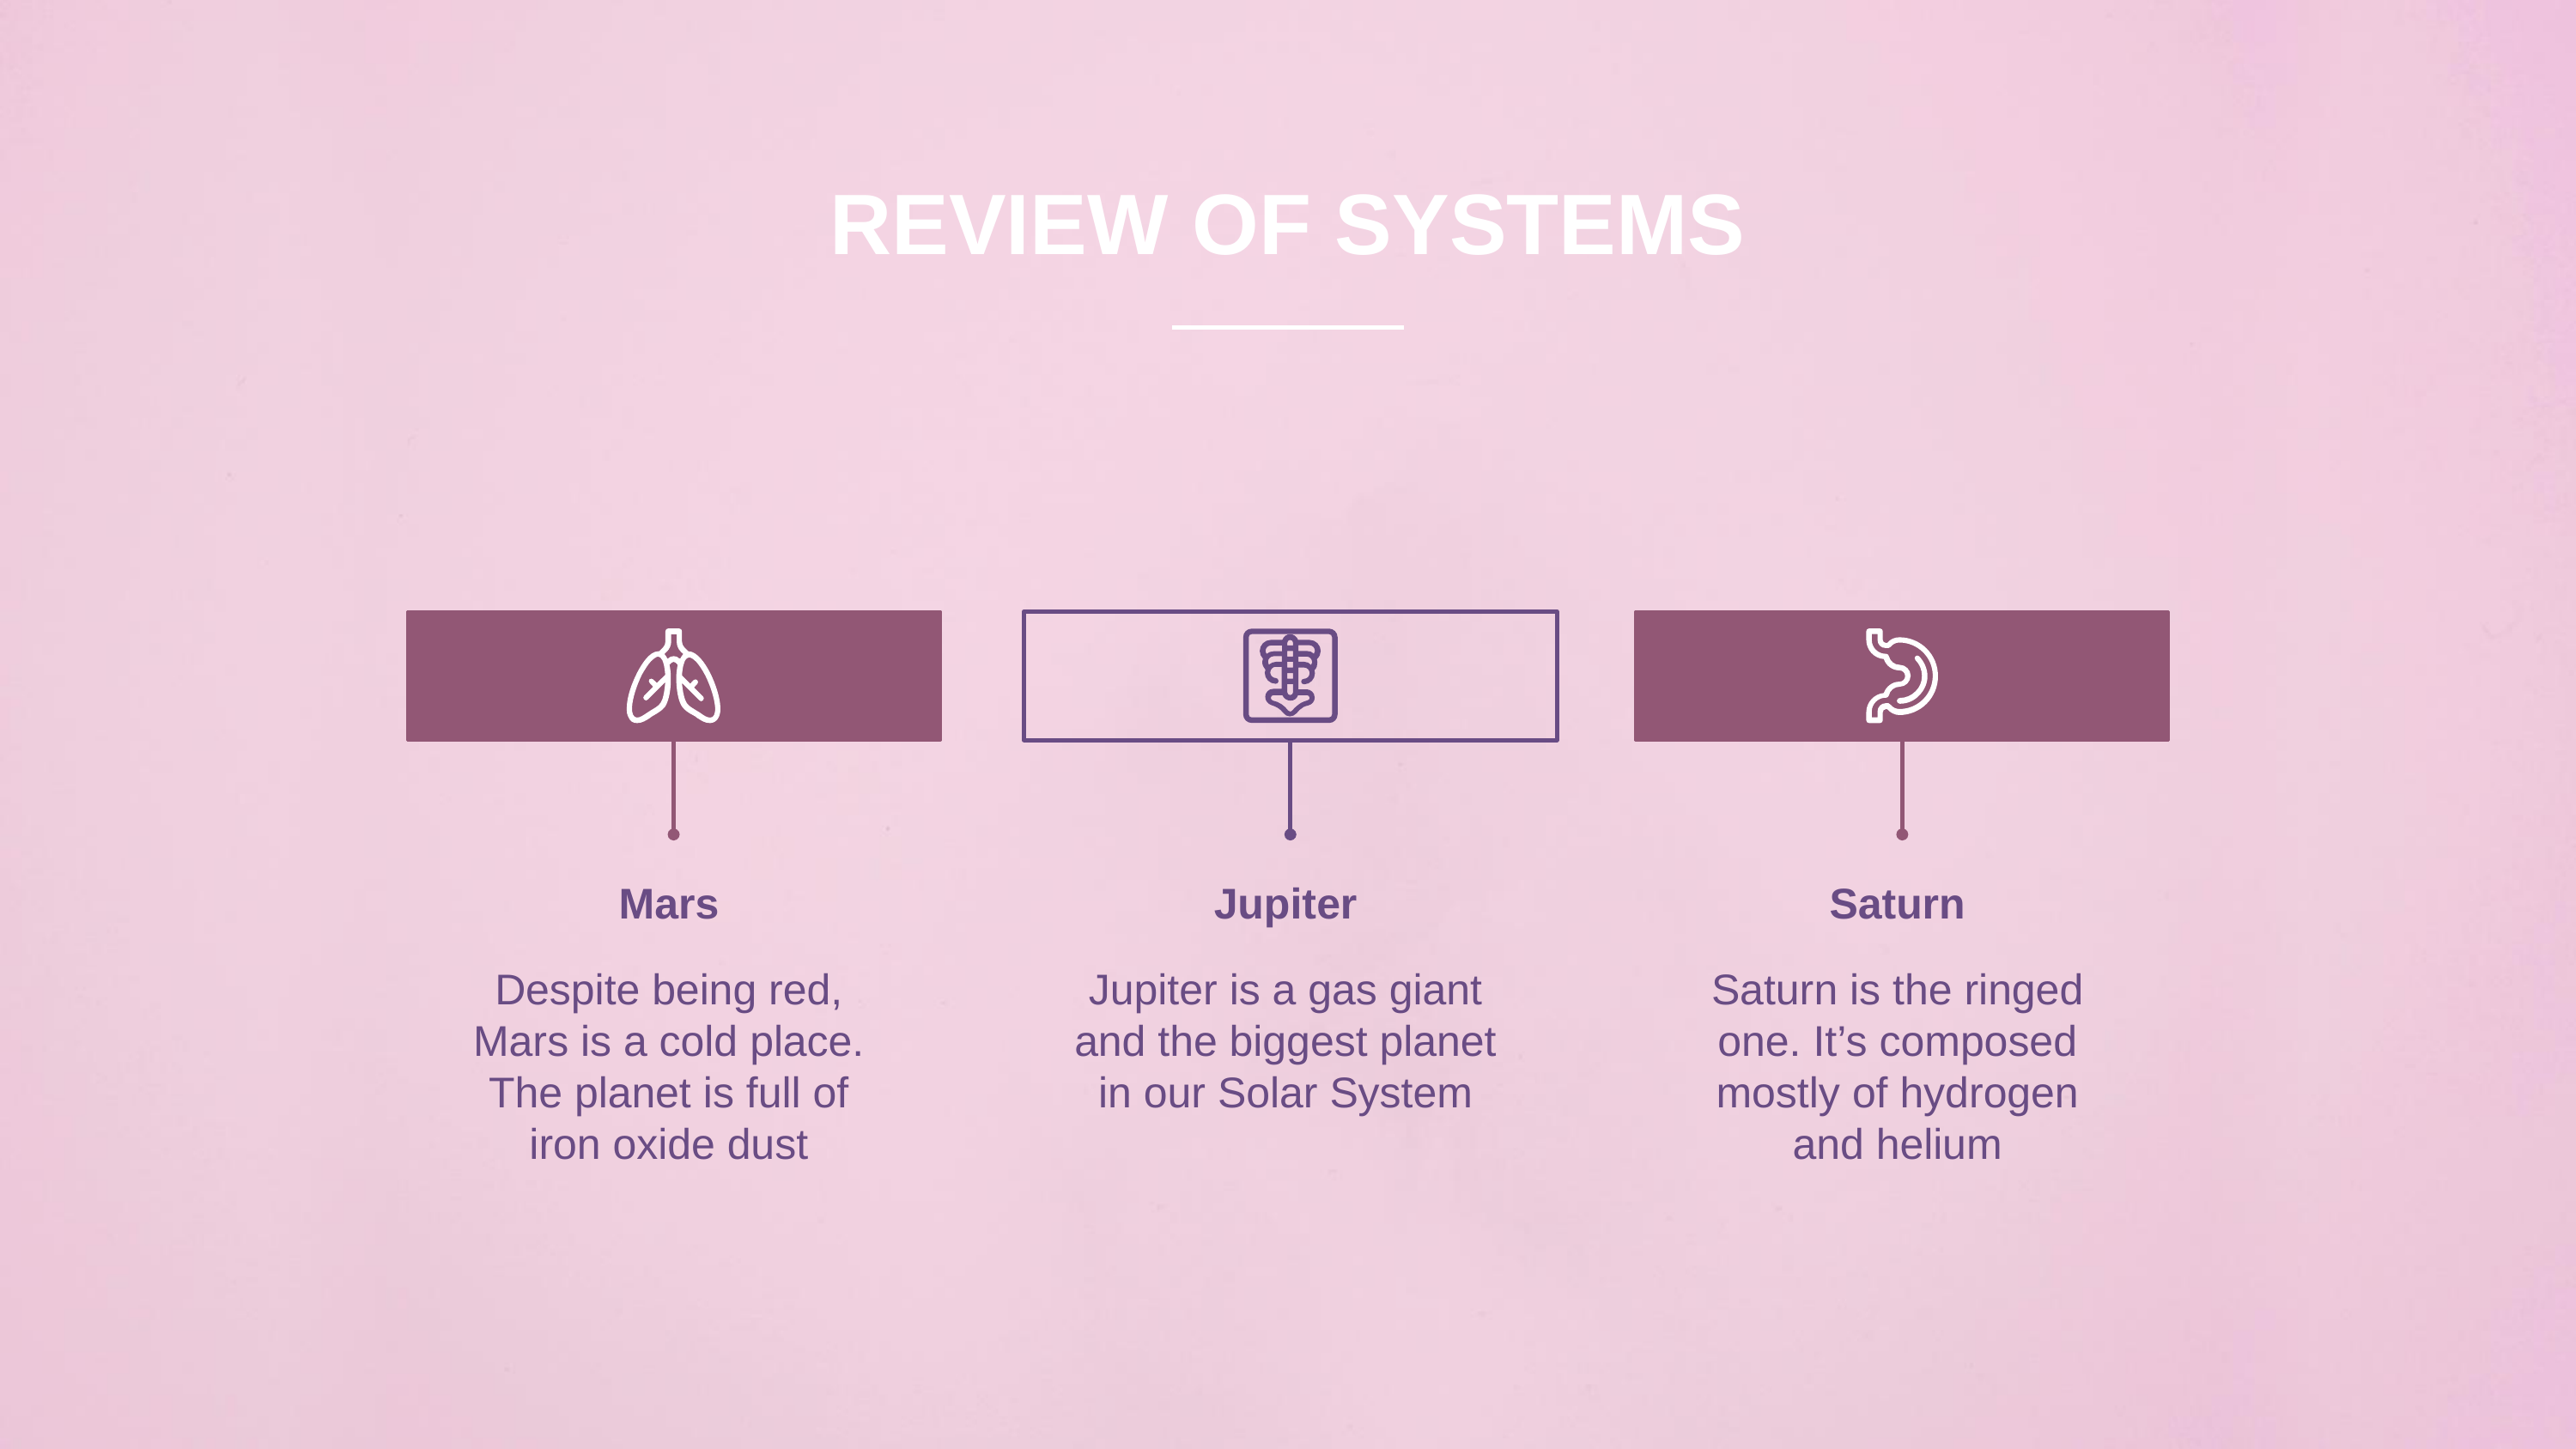

# REVIEW OF SYSTEMS

Mars
Jupiter
Saturn
Despite being red, Mars is a cold place. The planet is full of iron oxide dust
Jupiter is a gas giant and the biggest planet in our Solar System
Saturn is the ringed one. It’s composed mostly of hydrogen and helium